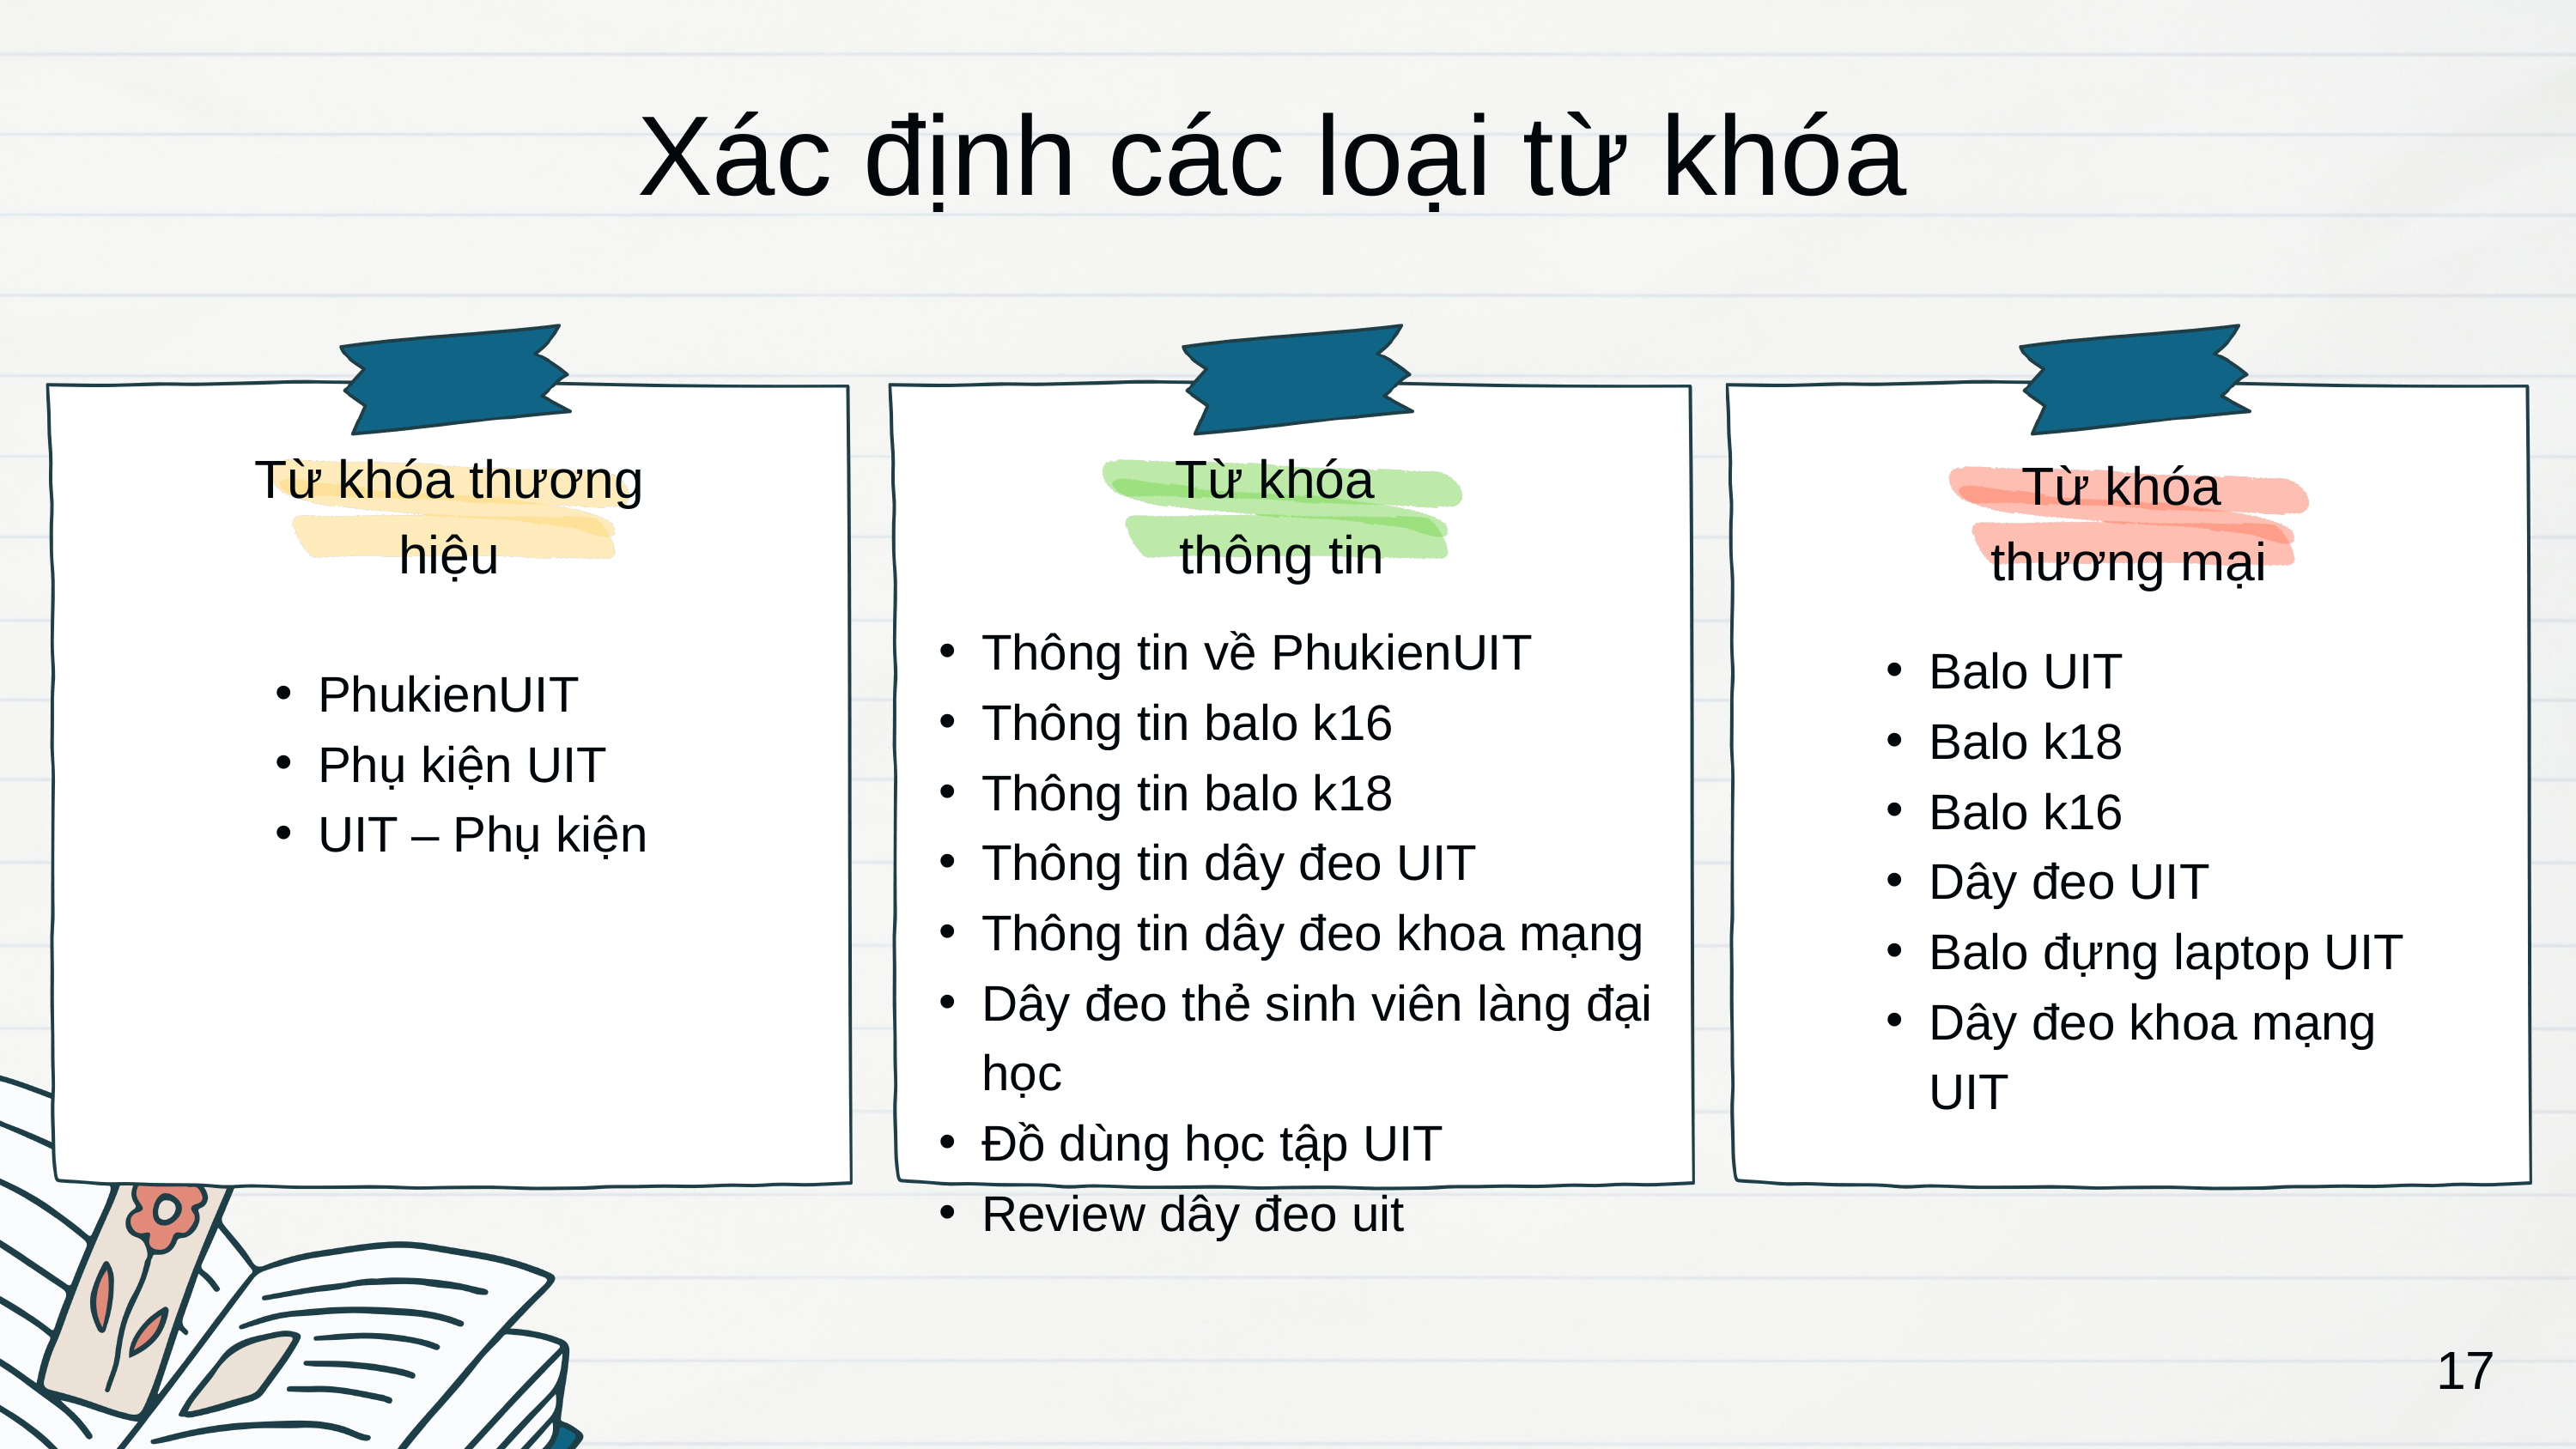

Xác định các loại từ khóa

Từ khóa thương hiệu

PhukienUIT
Phụ kiện UIT
UIT – Phụ kiện

Từ khóa
thông tin

Thông tin về PhukienUIT
Thông tin balo k16
Thông tin balo k18
Thông tin dây đeo UIT
Thông tin dây đeo khoa mạng
Dây đeo thẻ sinh viên làng đại học
Đồ dùng học tập UIT
Review dây đeo uit

Từ khóa
thương mại

Balo UIT
Balo k18
Balo k16
Dây đeo UIT
Balo đựng laptop UIT
Dây đeo khoa mạng UIT

17